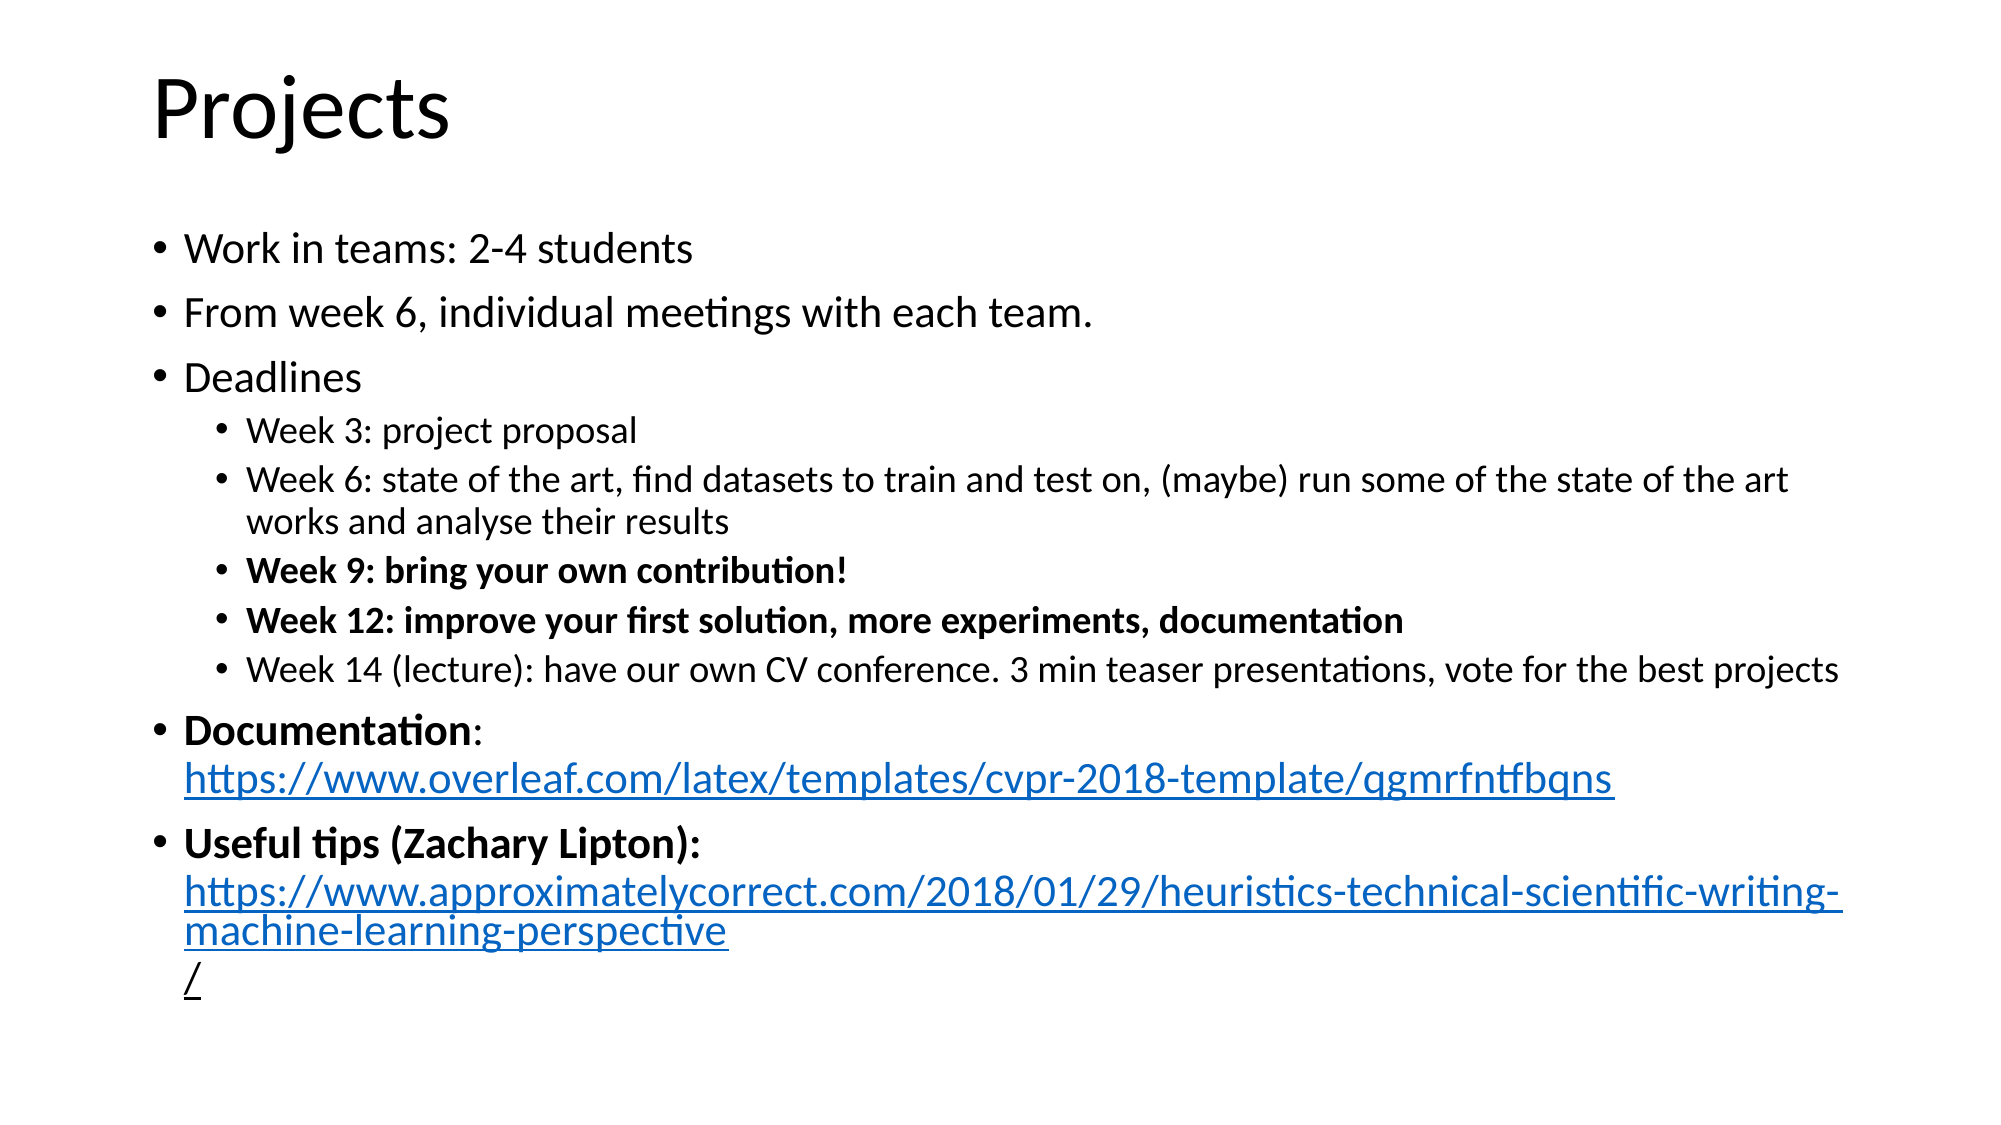

# Projects
Work in teams: 2-4 students
From week 6, individual meetings with each team.
Deadlines
Week 3: project proposal
Week 6: state of the art, find datasets to train and test on, (maybe) run some of the state of the art works and analyse their results
Week 9: bring your own contribution!
Week 12: improve your first solution, more experiments, documentation
Week 14 (lecture): have our own CV conference. 3 min teaser presentations, vote for the best projects
Documentation: https://www.overleaf.com/latex/templates/cvpr-2018-template/qgmrfntfbqns
Useful tips (Zachary Lipton): https://www.approximatelycorrect.com/2018/01/29/heuristics-technical-scientific-writing-machine-learning-perspective/